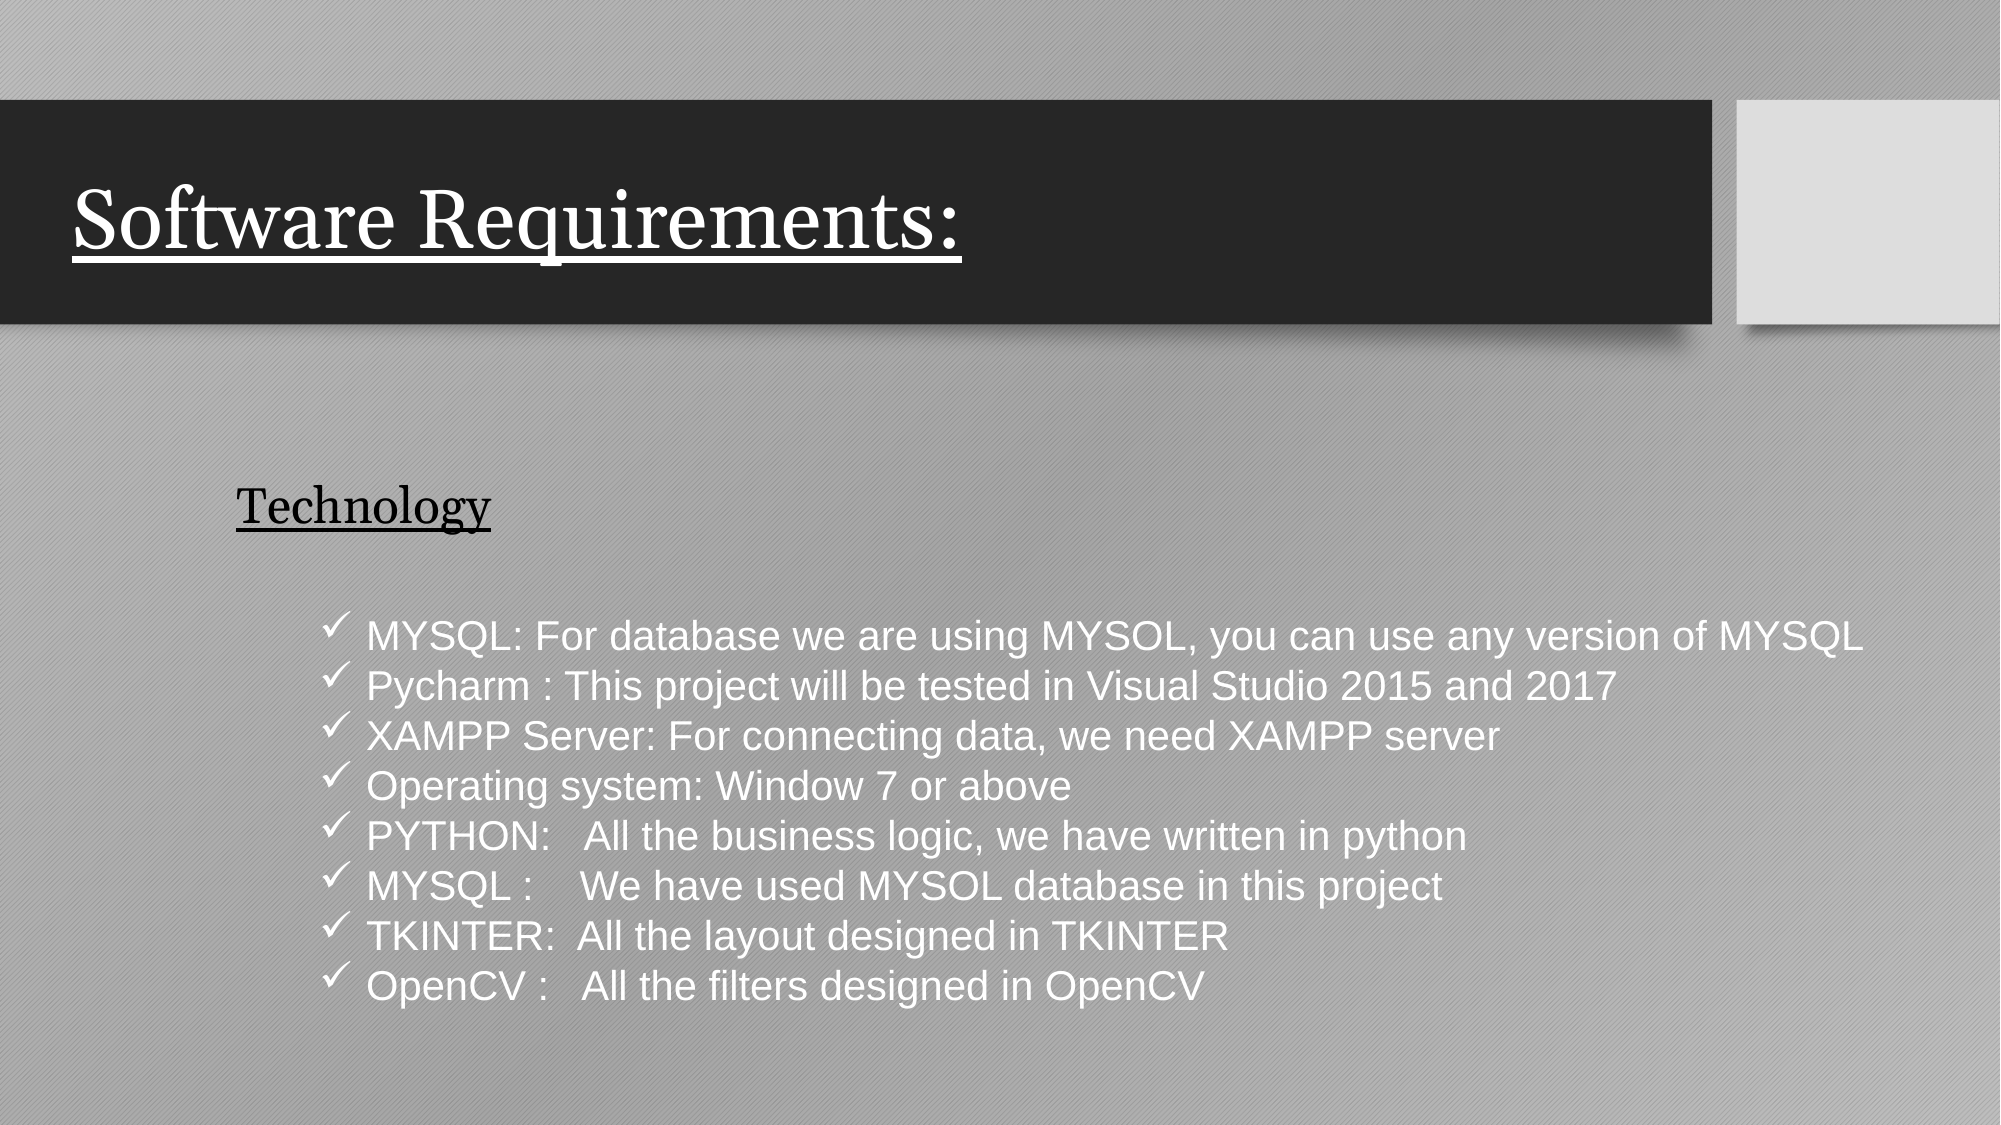

Software Requirements:

Technology

MYSQL: For database we are using MYSOL, you can use any version of MYSQL
Pycharm : This project will be tested in Visual Studio 2015 and 2017
XAMPP Server: For connecting data, we need XAMPP server
Operating system: Window 7 or above
PYTHON:   All the business logic, we have written in python
MYSQL :    We have used MYSOL database in this project
TKINTER:  All the layout designed in TKINTER
OpenCV :   All the filters designed in OpenCV